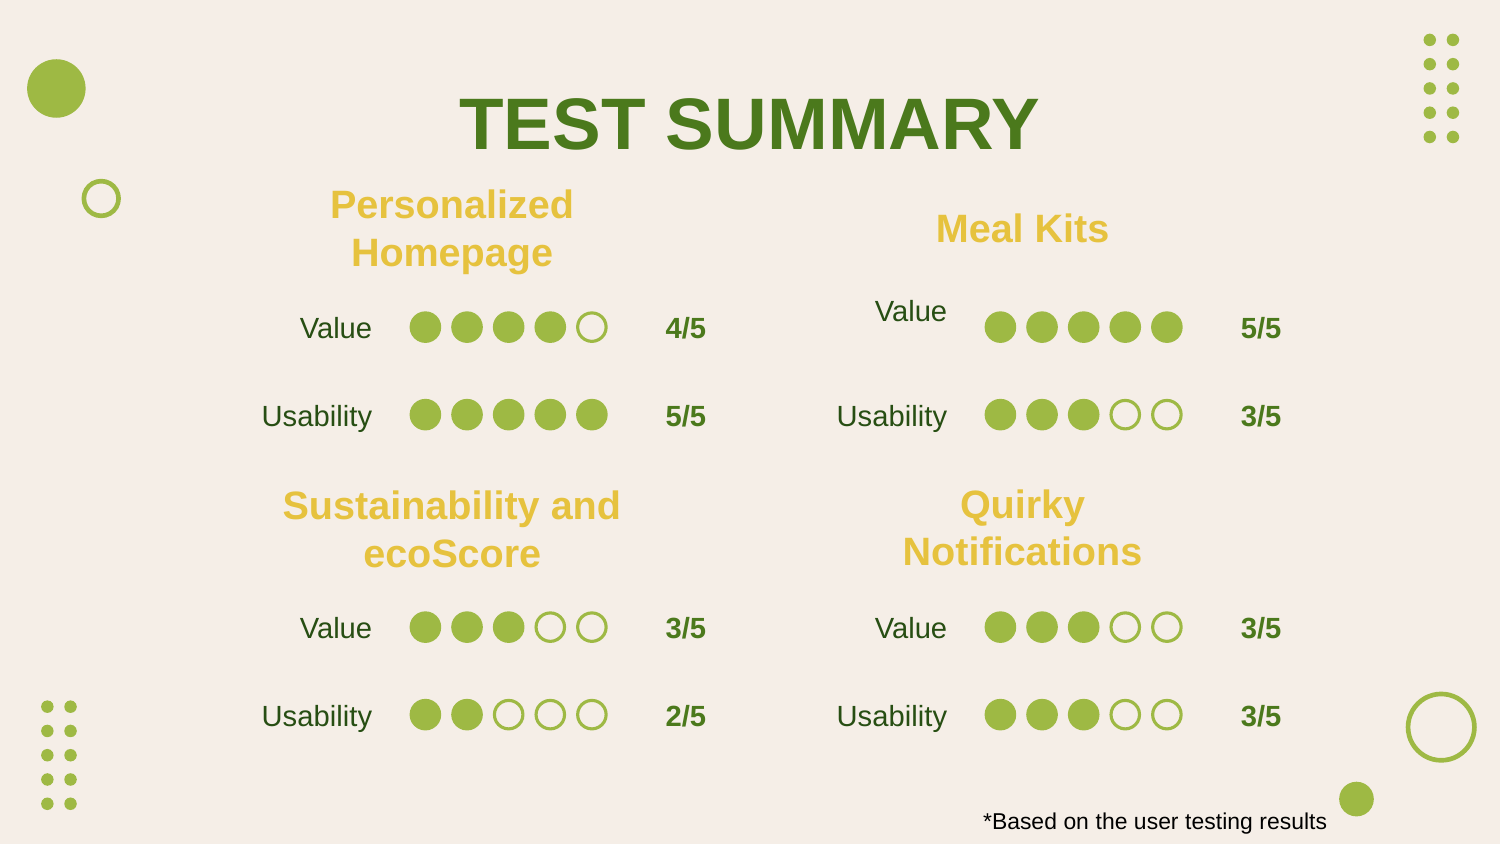

# TEST SUMMARY
Personalized Homepage
Meal Kits
Value
4/5

Value

5/5

Usability
5/5

Usability
3/5

Sustainability and ecoScore
Quirky Notifications
Value
3/5

Value
3/5

Usability
2/5

Usability
3/5

*Based on the user testing results